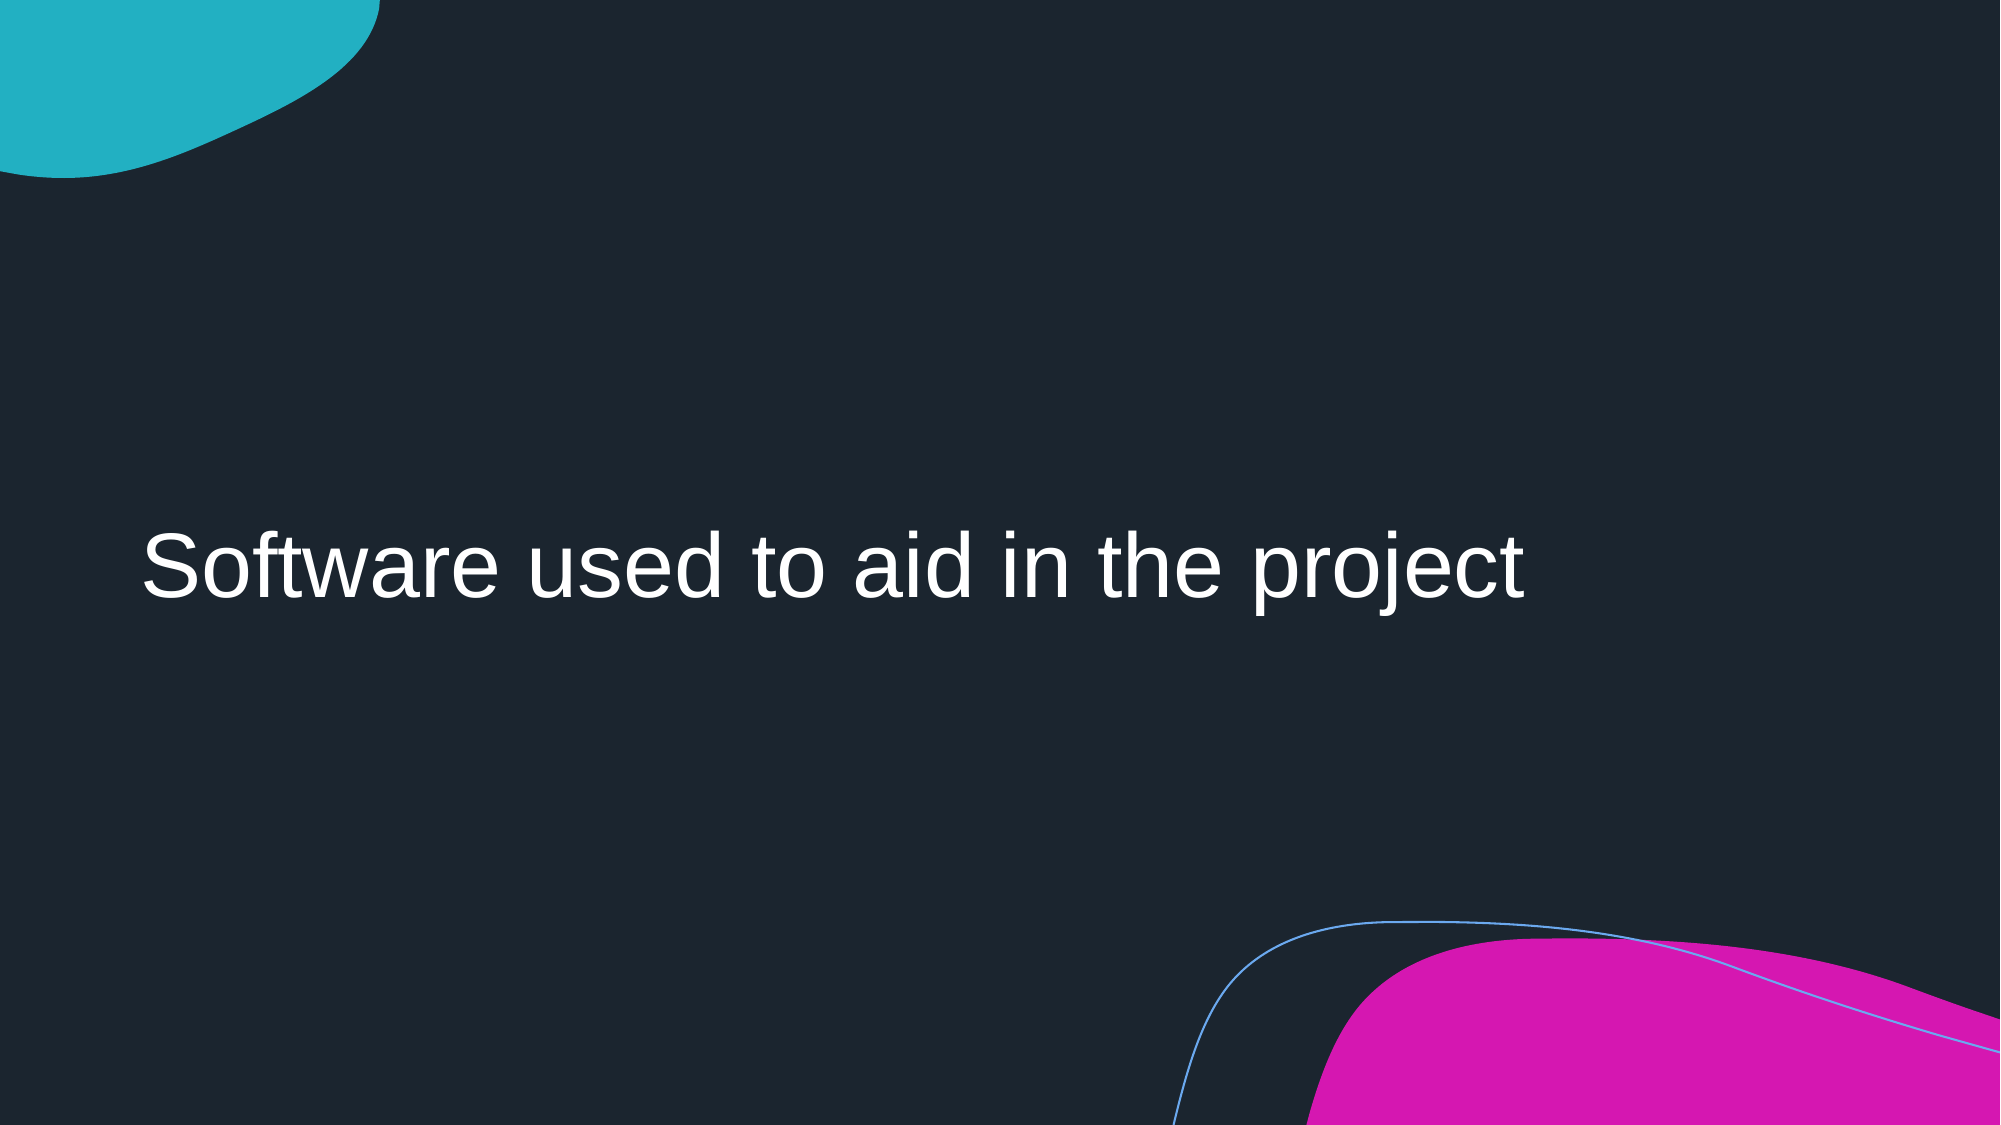

# Software used to aid in the project